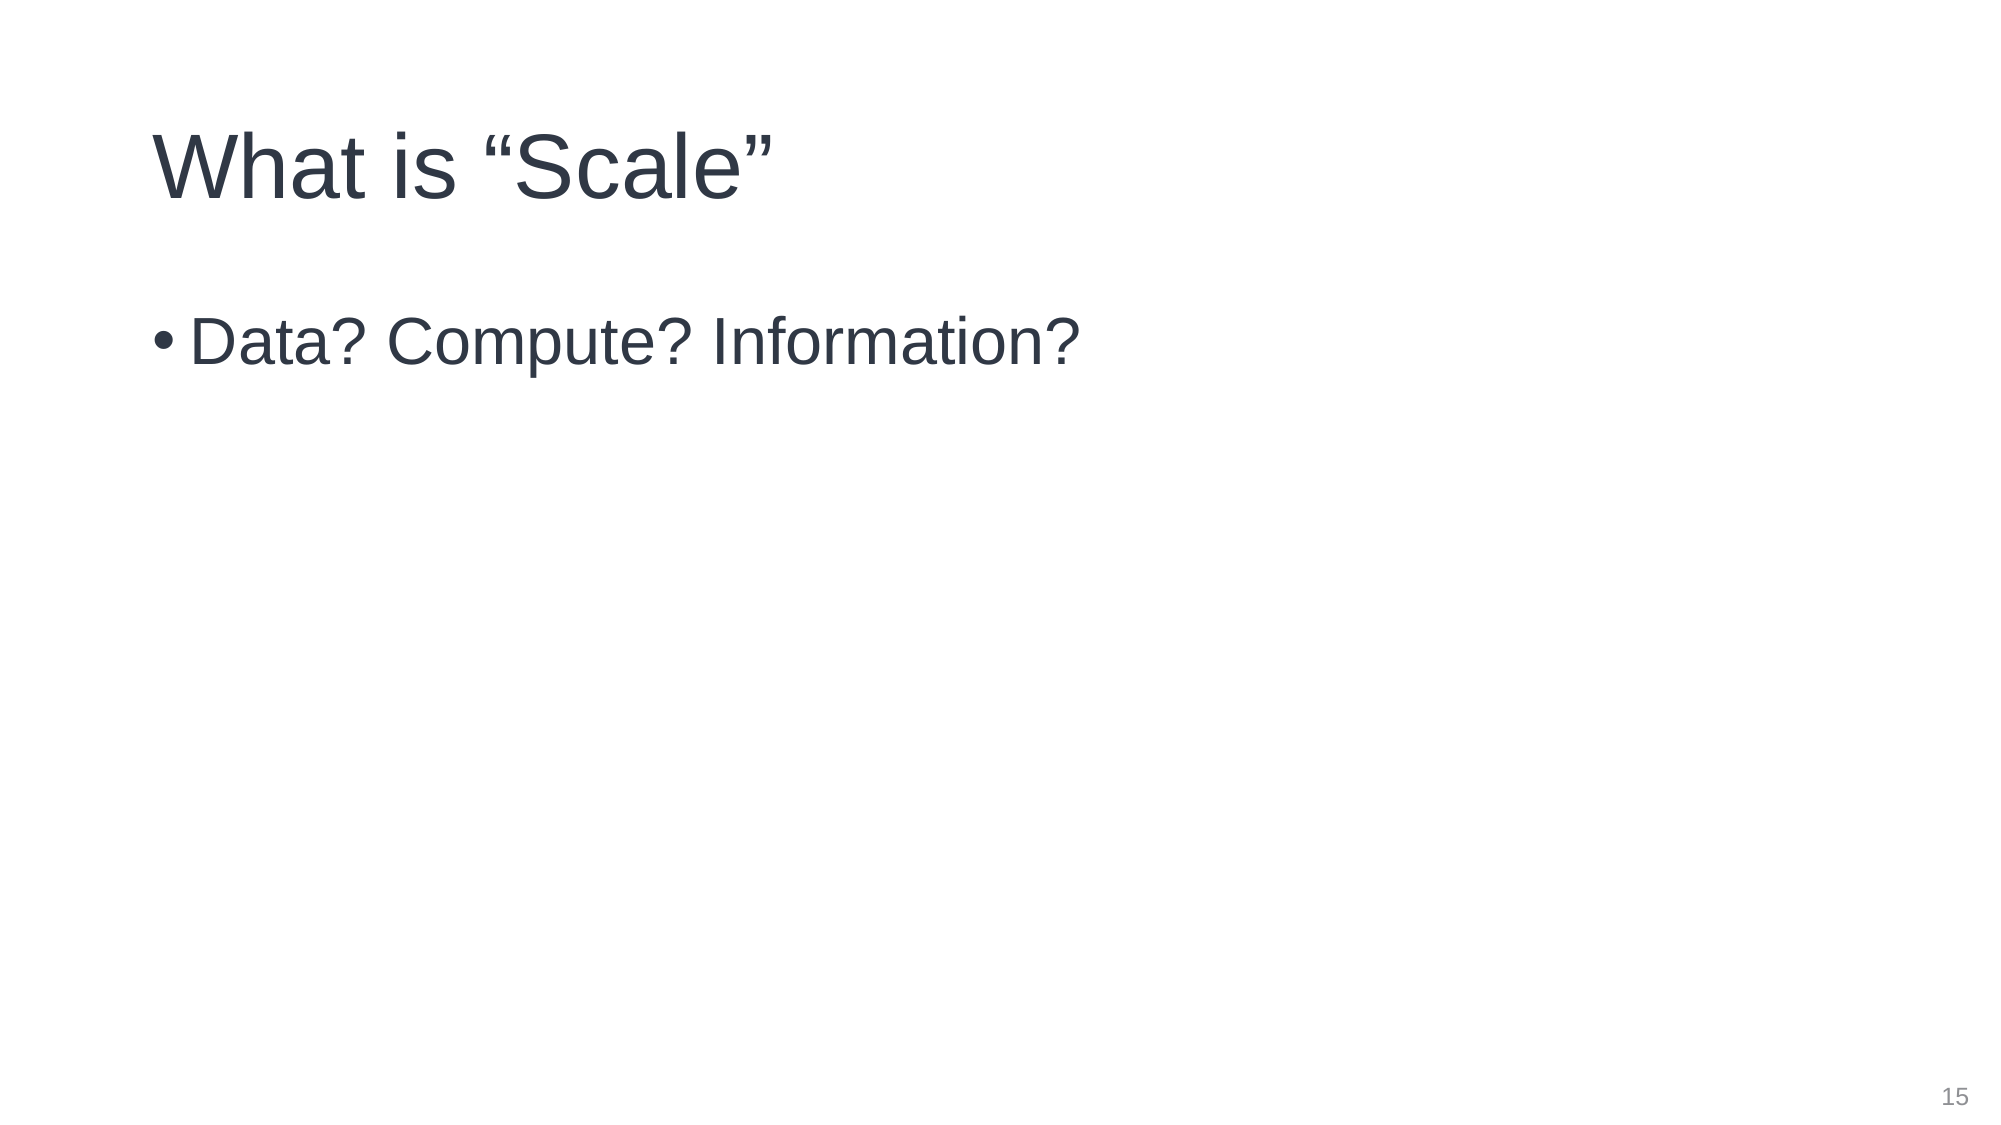

# What is “Scale”
Data? Compute? Information?
15